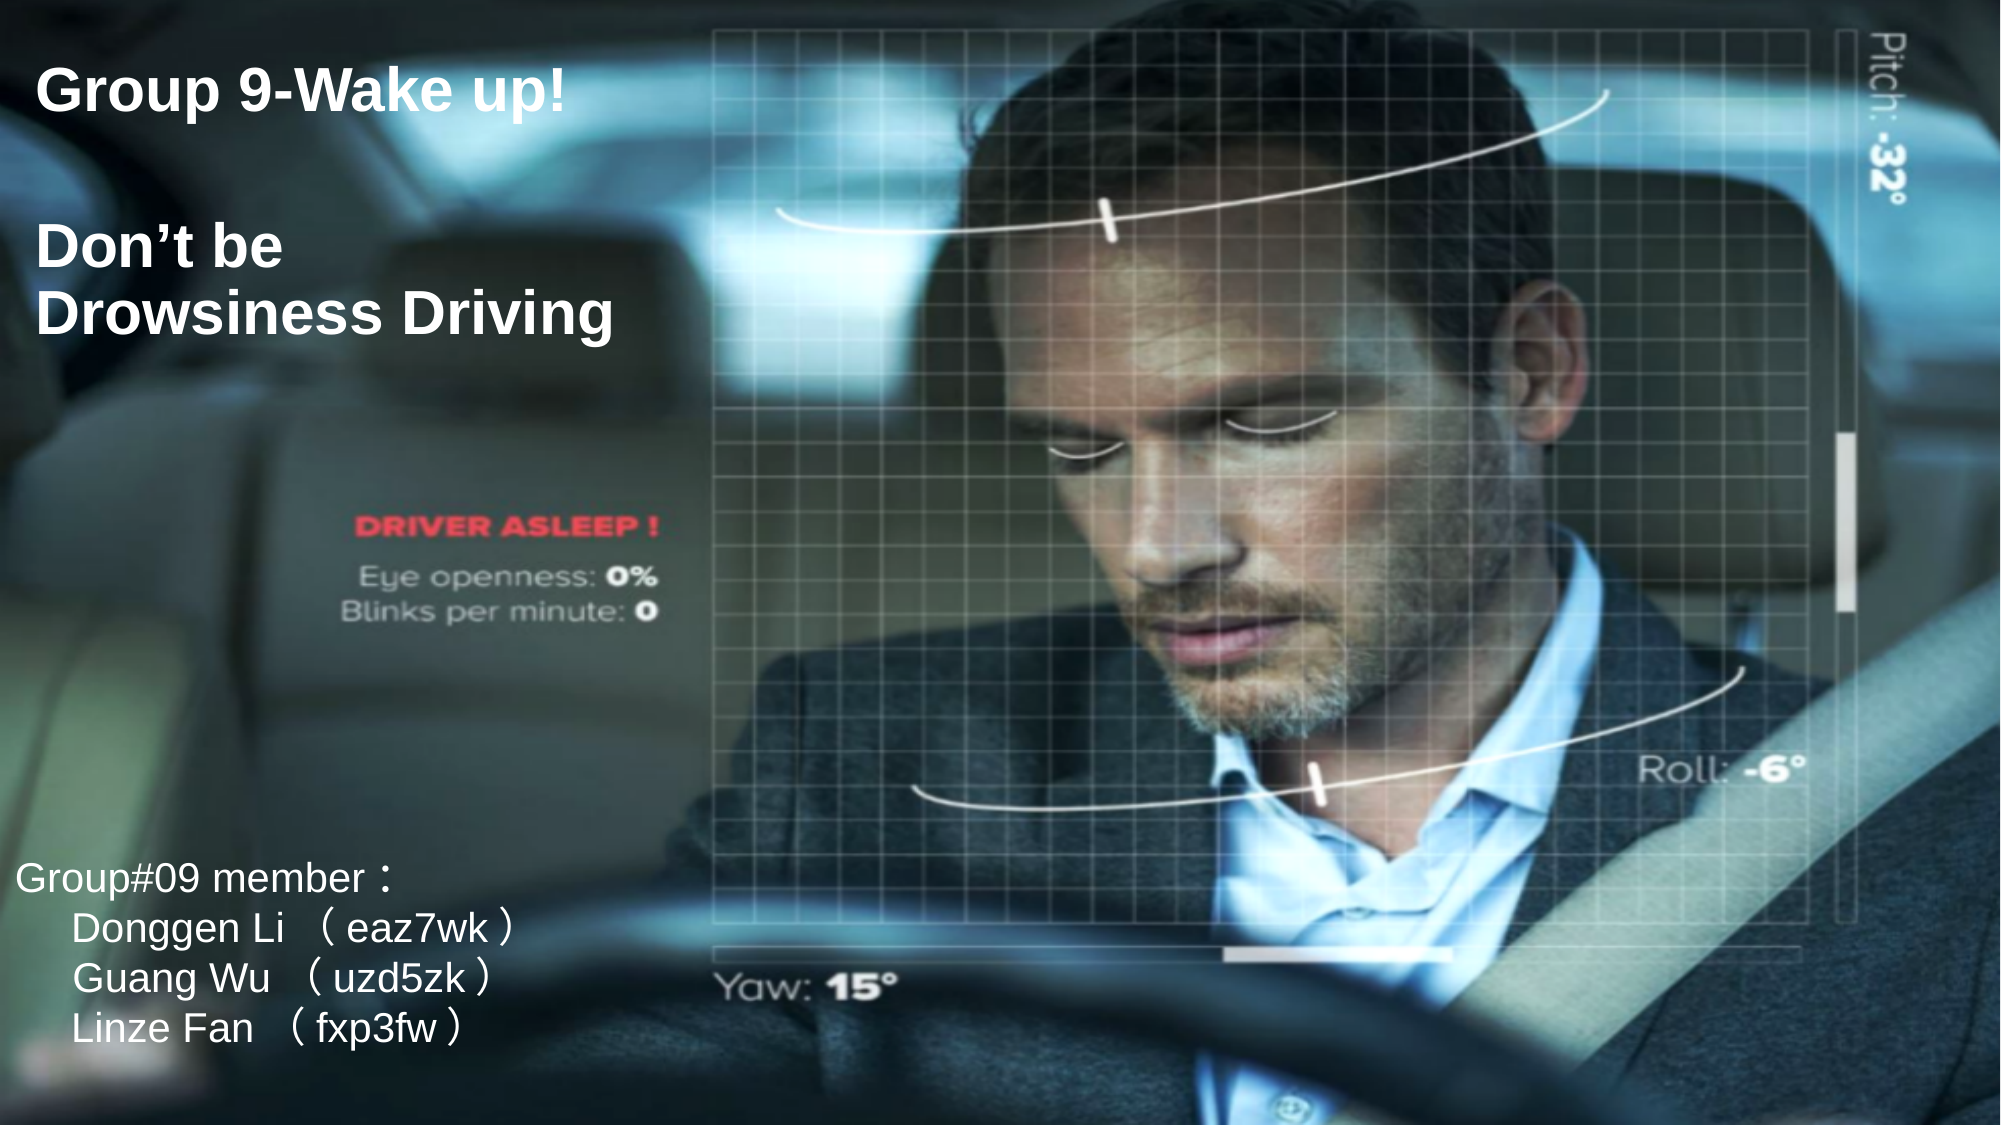

Group 9-Wake up!

Don’t be Drowsiness Driving
Group#09 member：
     Donggen Li（eaz7wk）
     Guang Wu（uzd5zk）
     Linze Fan（fxp3fw）